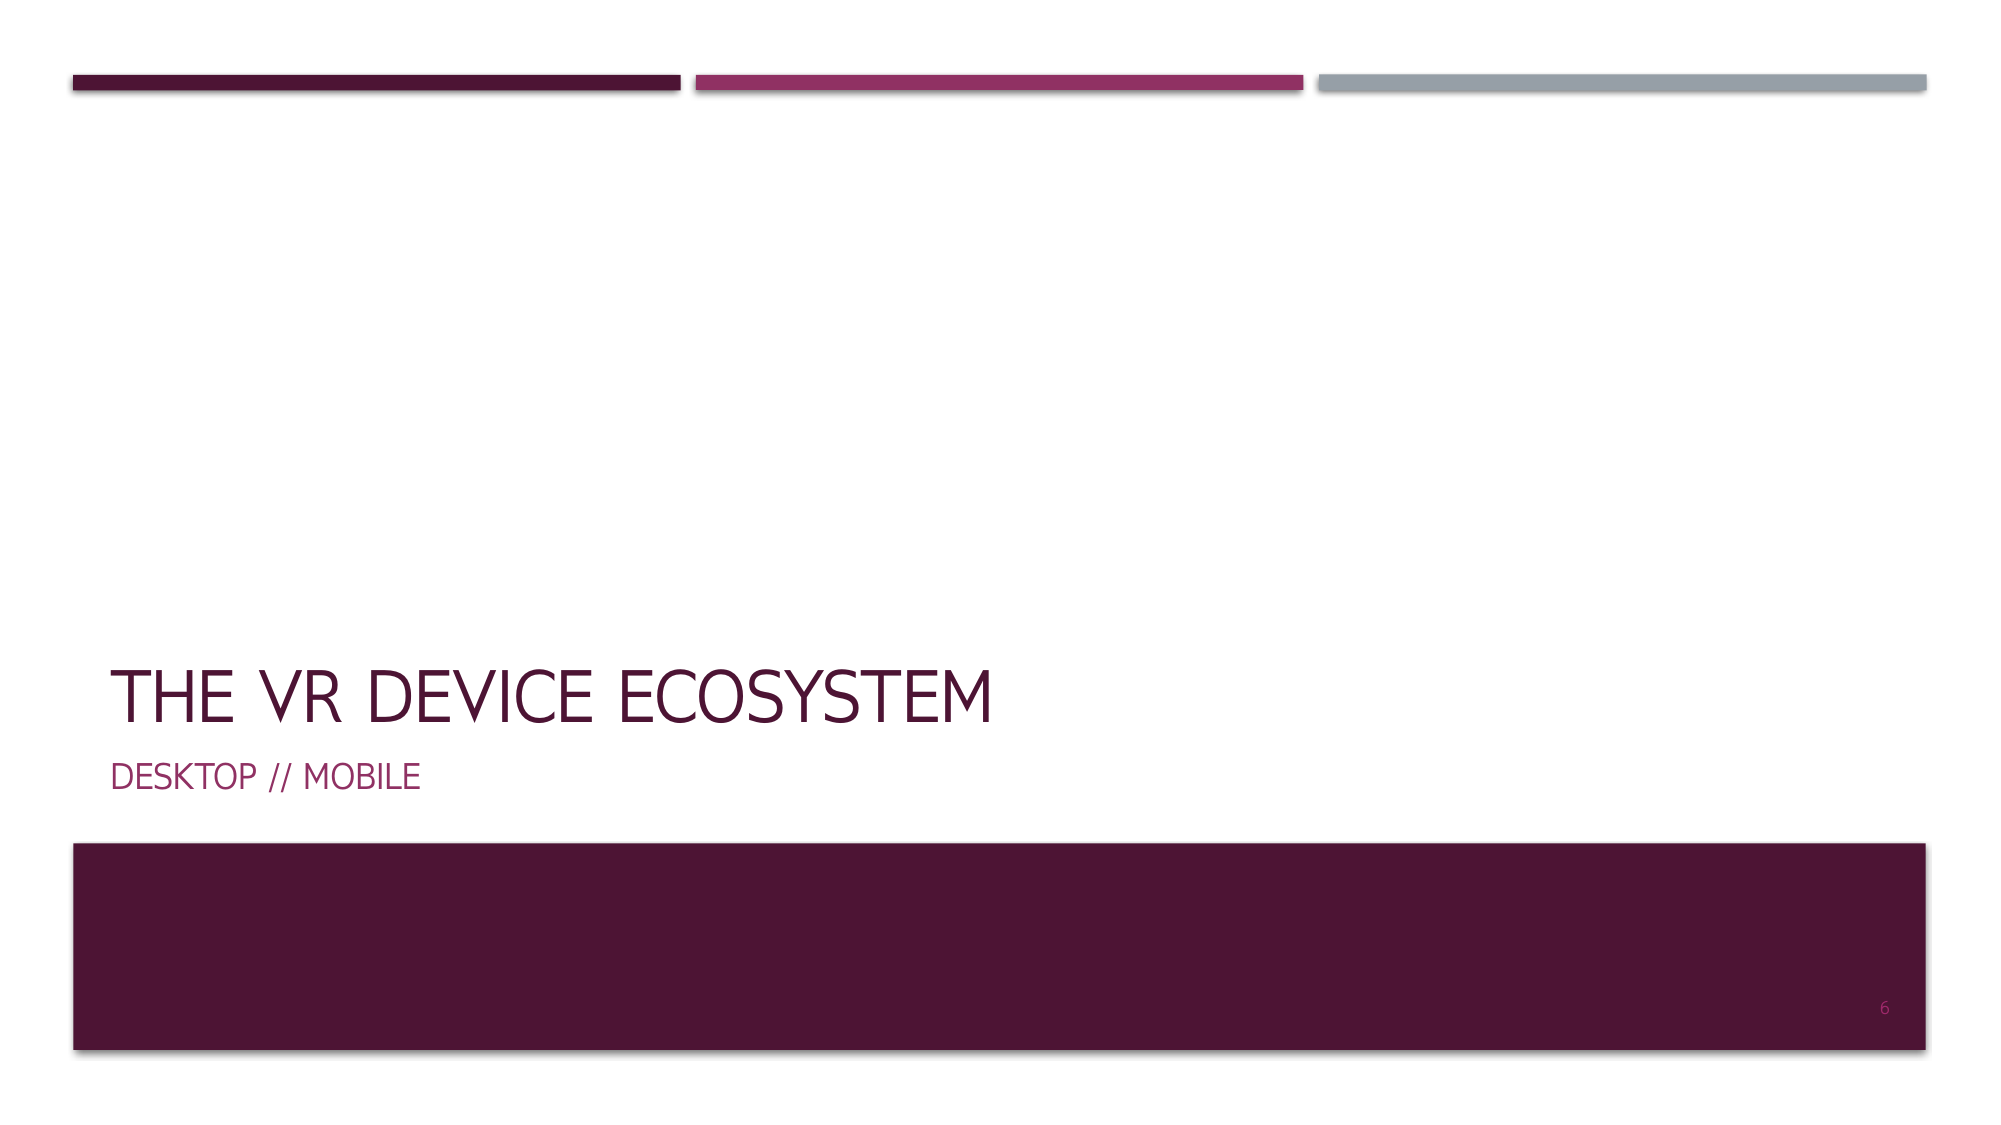

# The VR Device Ecosystem
Desktop // Mobile
6